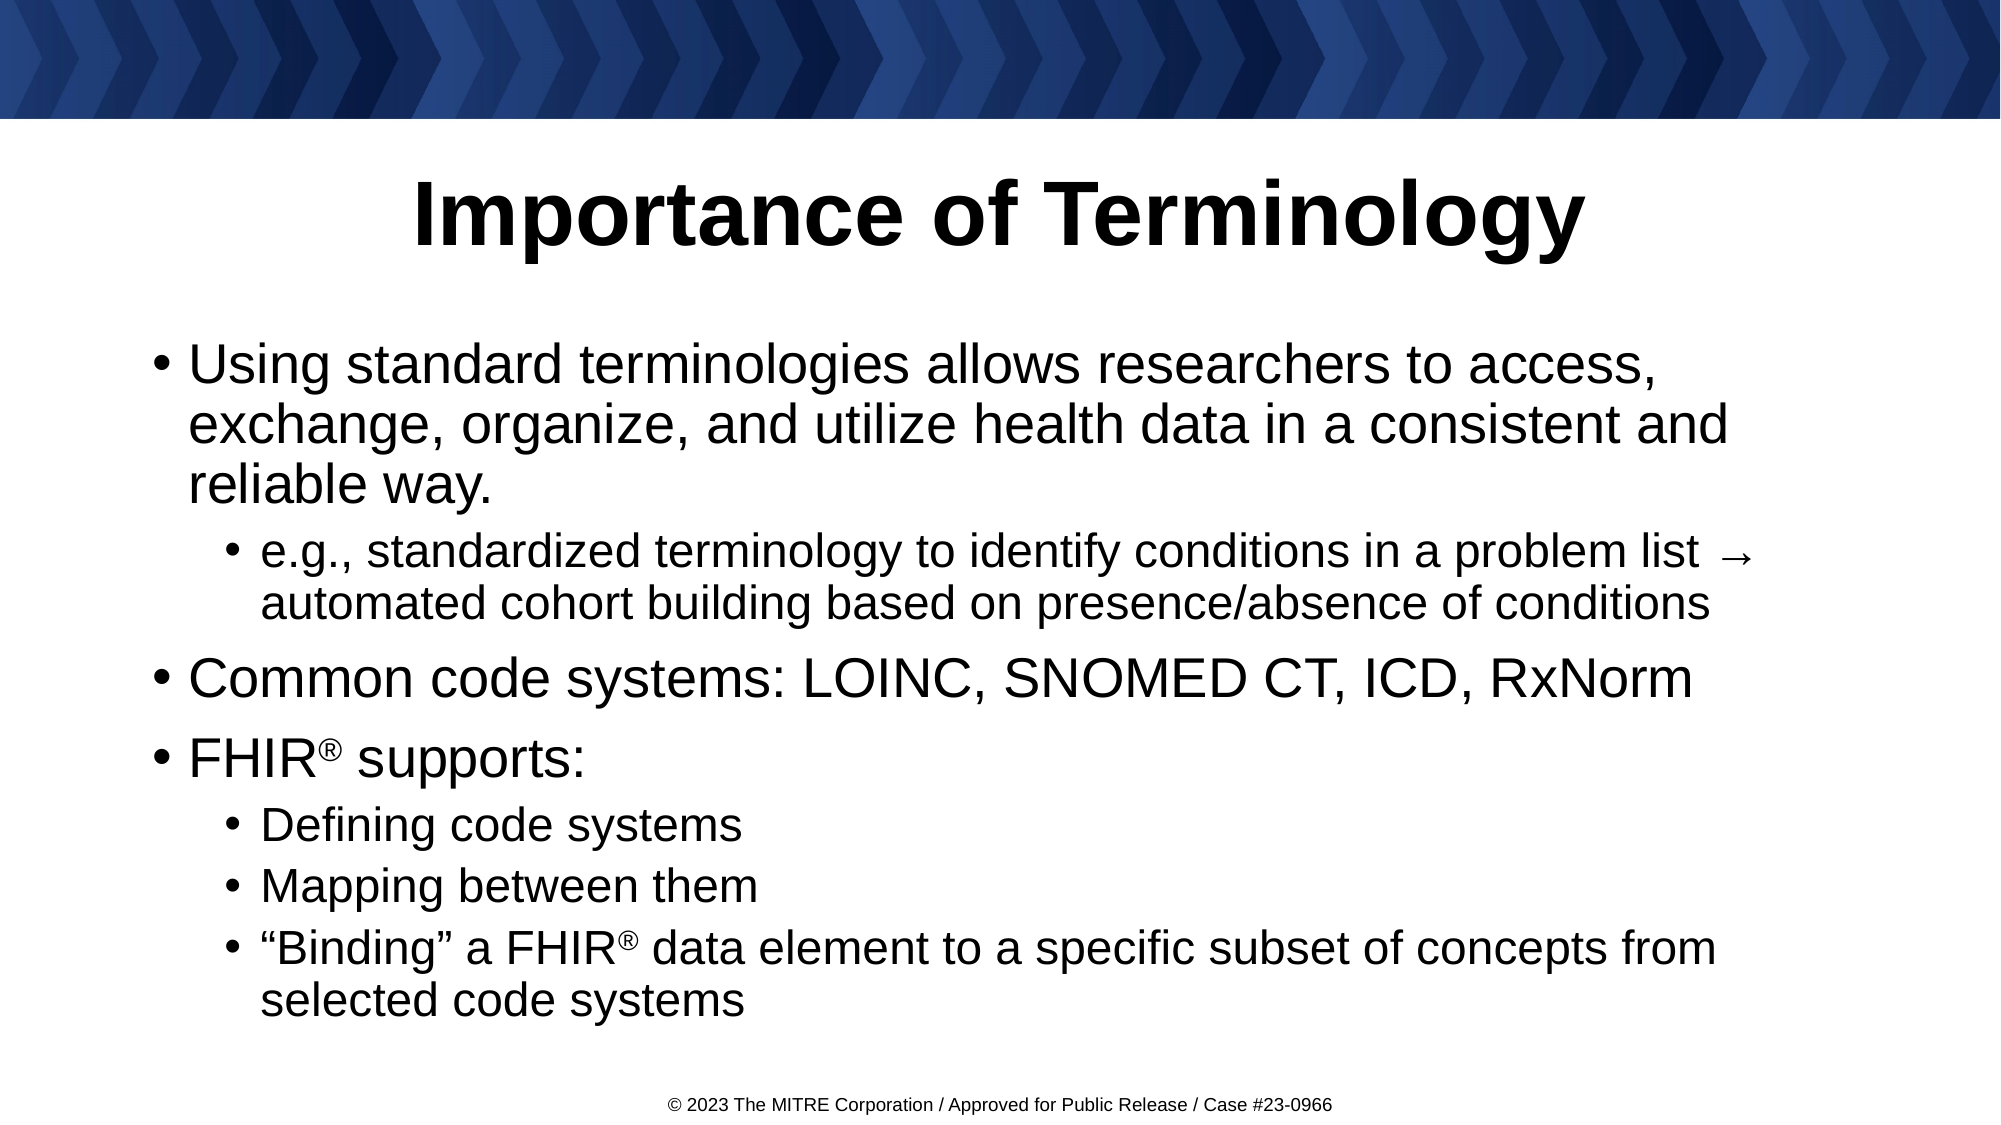

# Importance of Terminology
Using standard terminologies allows researchers to access, exchange, organize, and utilize health data in a consistent and reliable way.
e.g., standardized terminology to identify conditions in a problem list → automated cohort building based on presence/absence of conditions
Common code systems: LOINC, SNOMED CT, ICD, RxNorm
FHIR® supports:
Defining code systems
Mapping between them
“Binding” a FHIR® data element to a specific subset of concepts from selected code systems